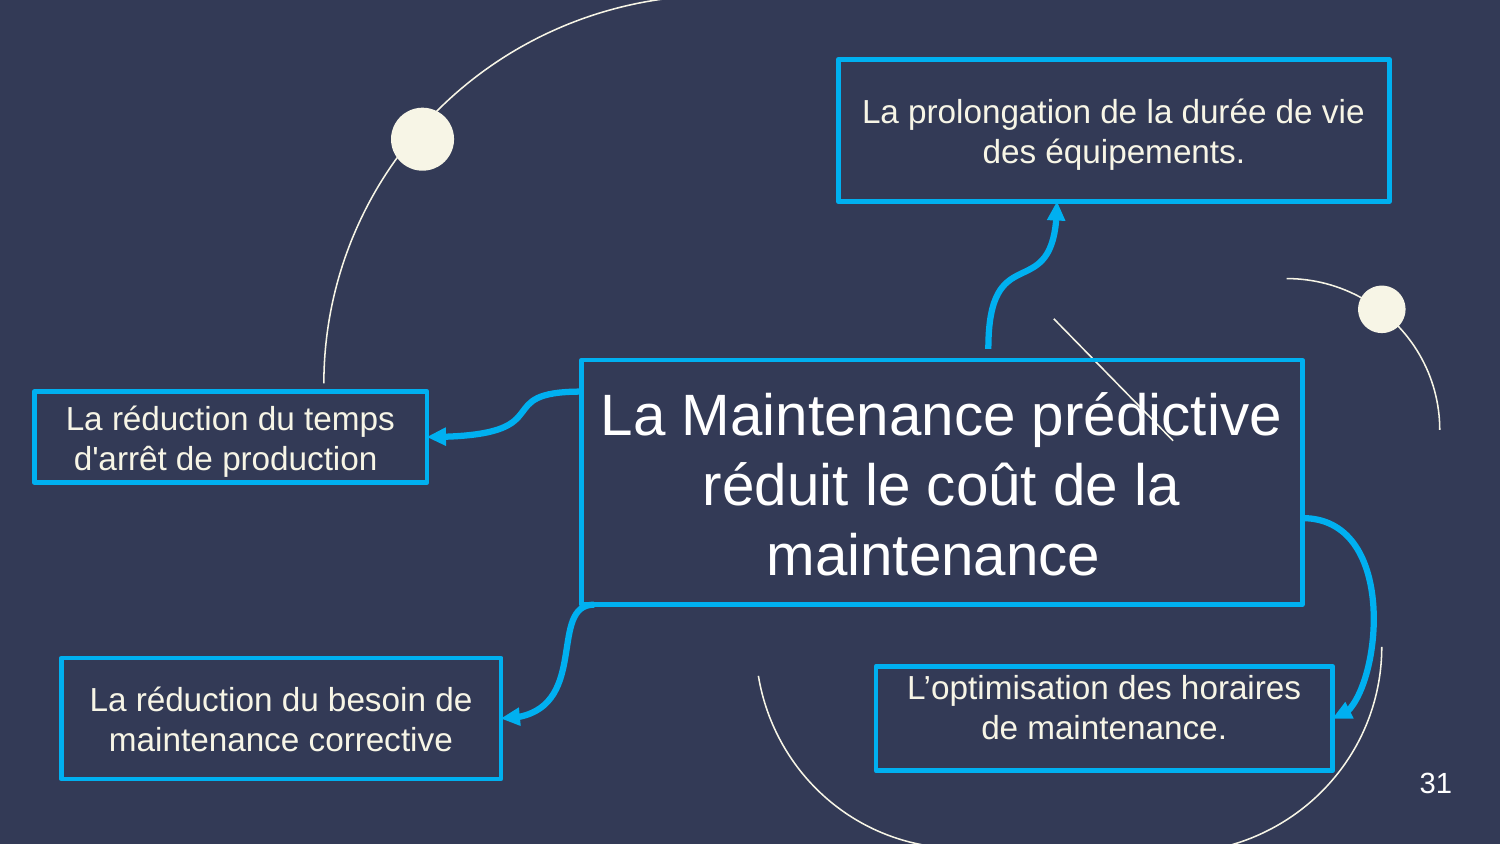

La prolongation de la durée de vie des équipements.

# La Maintenance prédictive réduit le coût de la maintenance
La réduction du temps d'arrêt de production
La réduction du besoin de maintenance corrective
L’optimisation des horaires de maintenance.
31